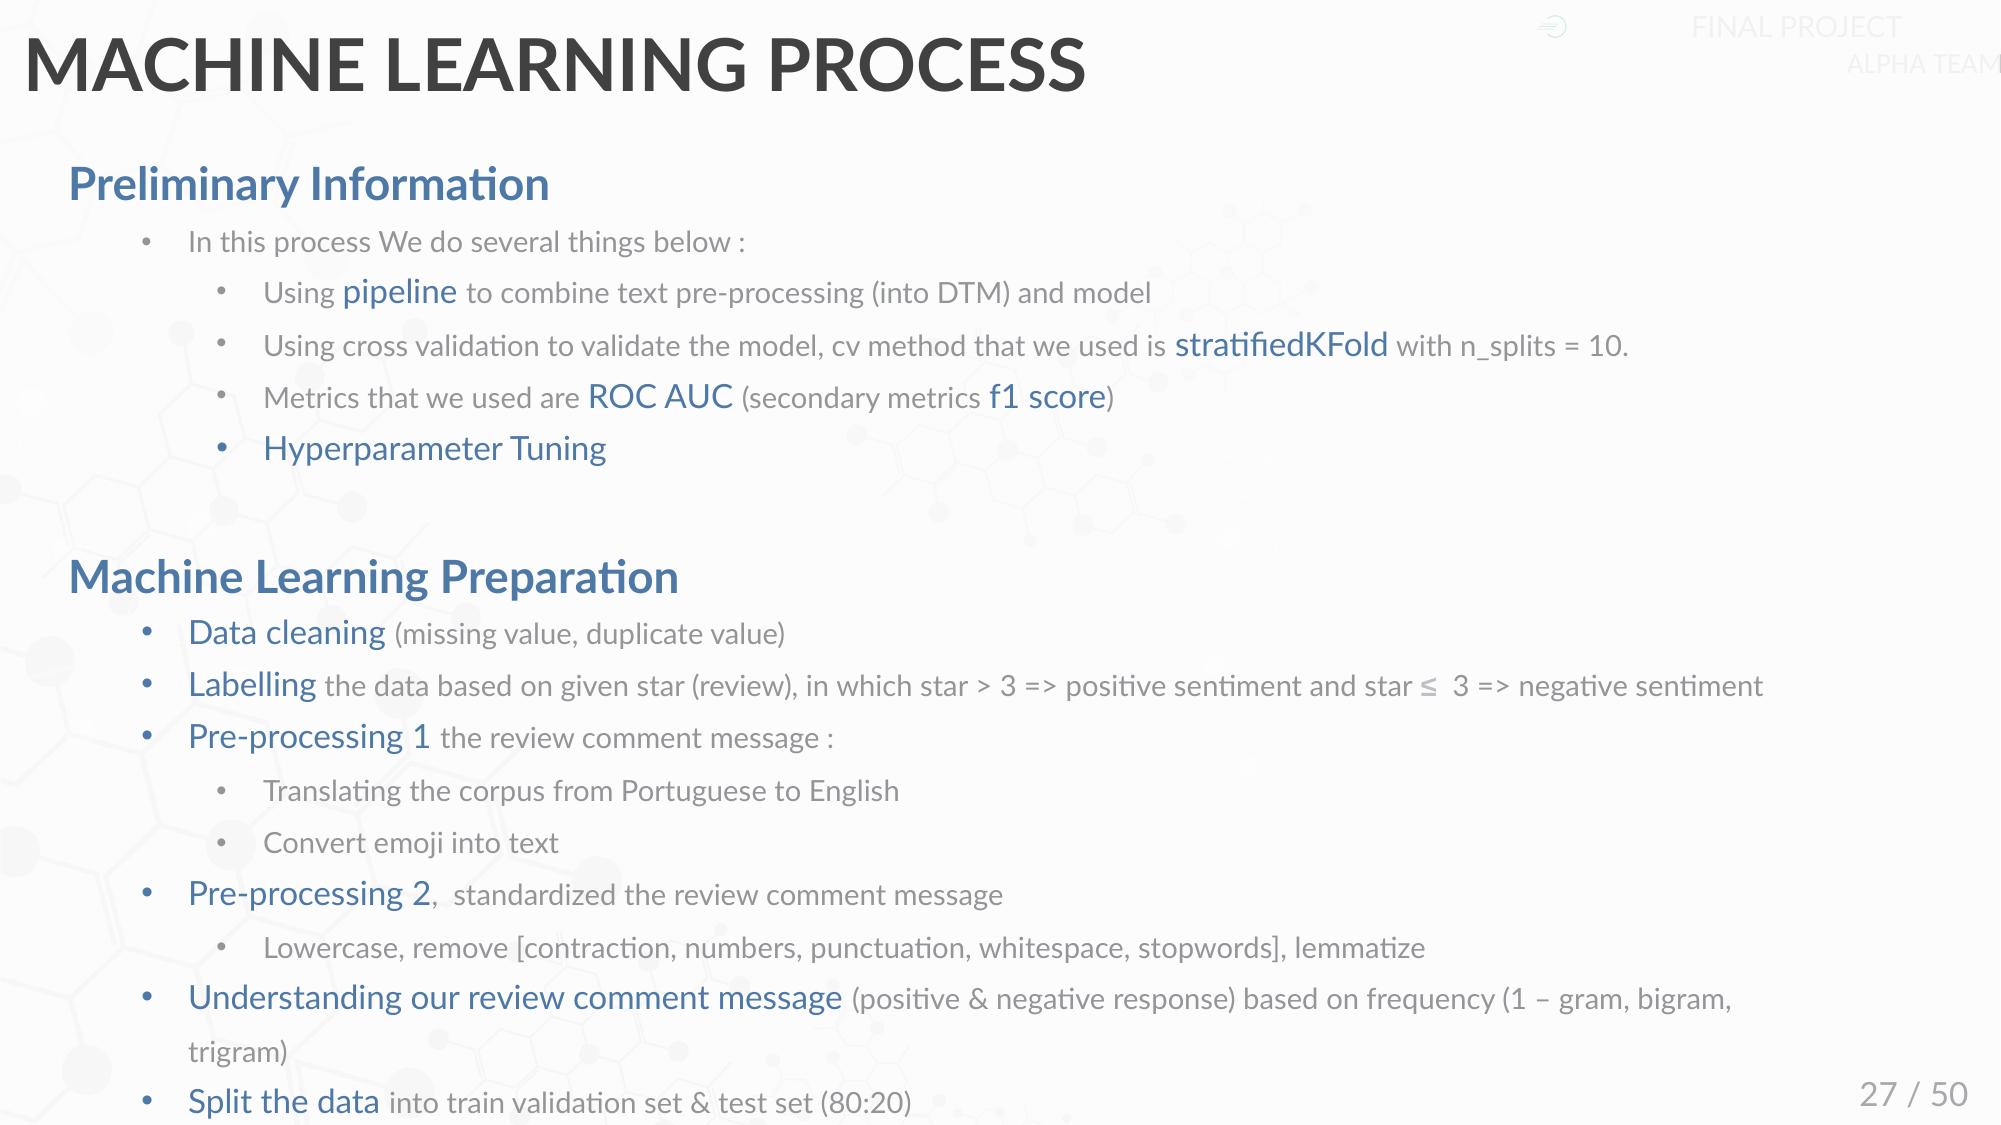

MACHINE LEARNING PROCESS
Preliminary Information
In this process We do several things below :
Using pipeline to combine text pre-processing (into DTM) and model
Using cross validation to validate the model, cv method that we used is stratifiedKFold with n_splits = 10.
Metrics that we used are ROC AUC (secondary metrics f1 score)
Hyperparameter Tuning
Machine Learning Preparation
Data cleaning (missing value, duplicate value)
Labelling the data based on given star (review), in which star > 3 => positive sentiment and star ≤  3 => negative sentiment
Pre-processing 1 the review comment message :
Translating the corpus from Portuguese to English
Convert emoji into text
Pre-processing 2,  standardized the review comment message
Lowercase, remove [contraction, numbers, punctuation, whitespace, stopwords], lemmatize
Understanding our review comment message (positive & negative response) based on frequency (1 – gram, bigram, trigram)
Split the data into train validation set & test set (80:20)